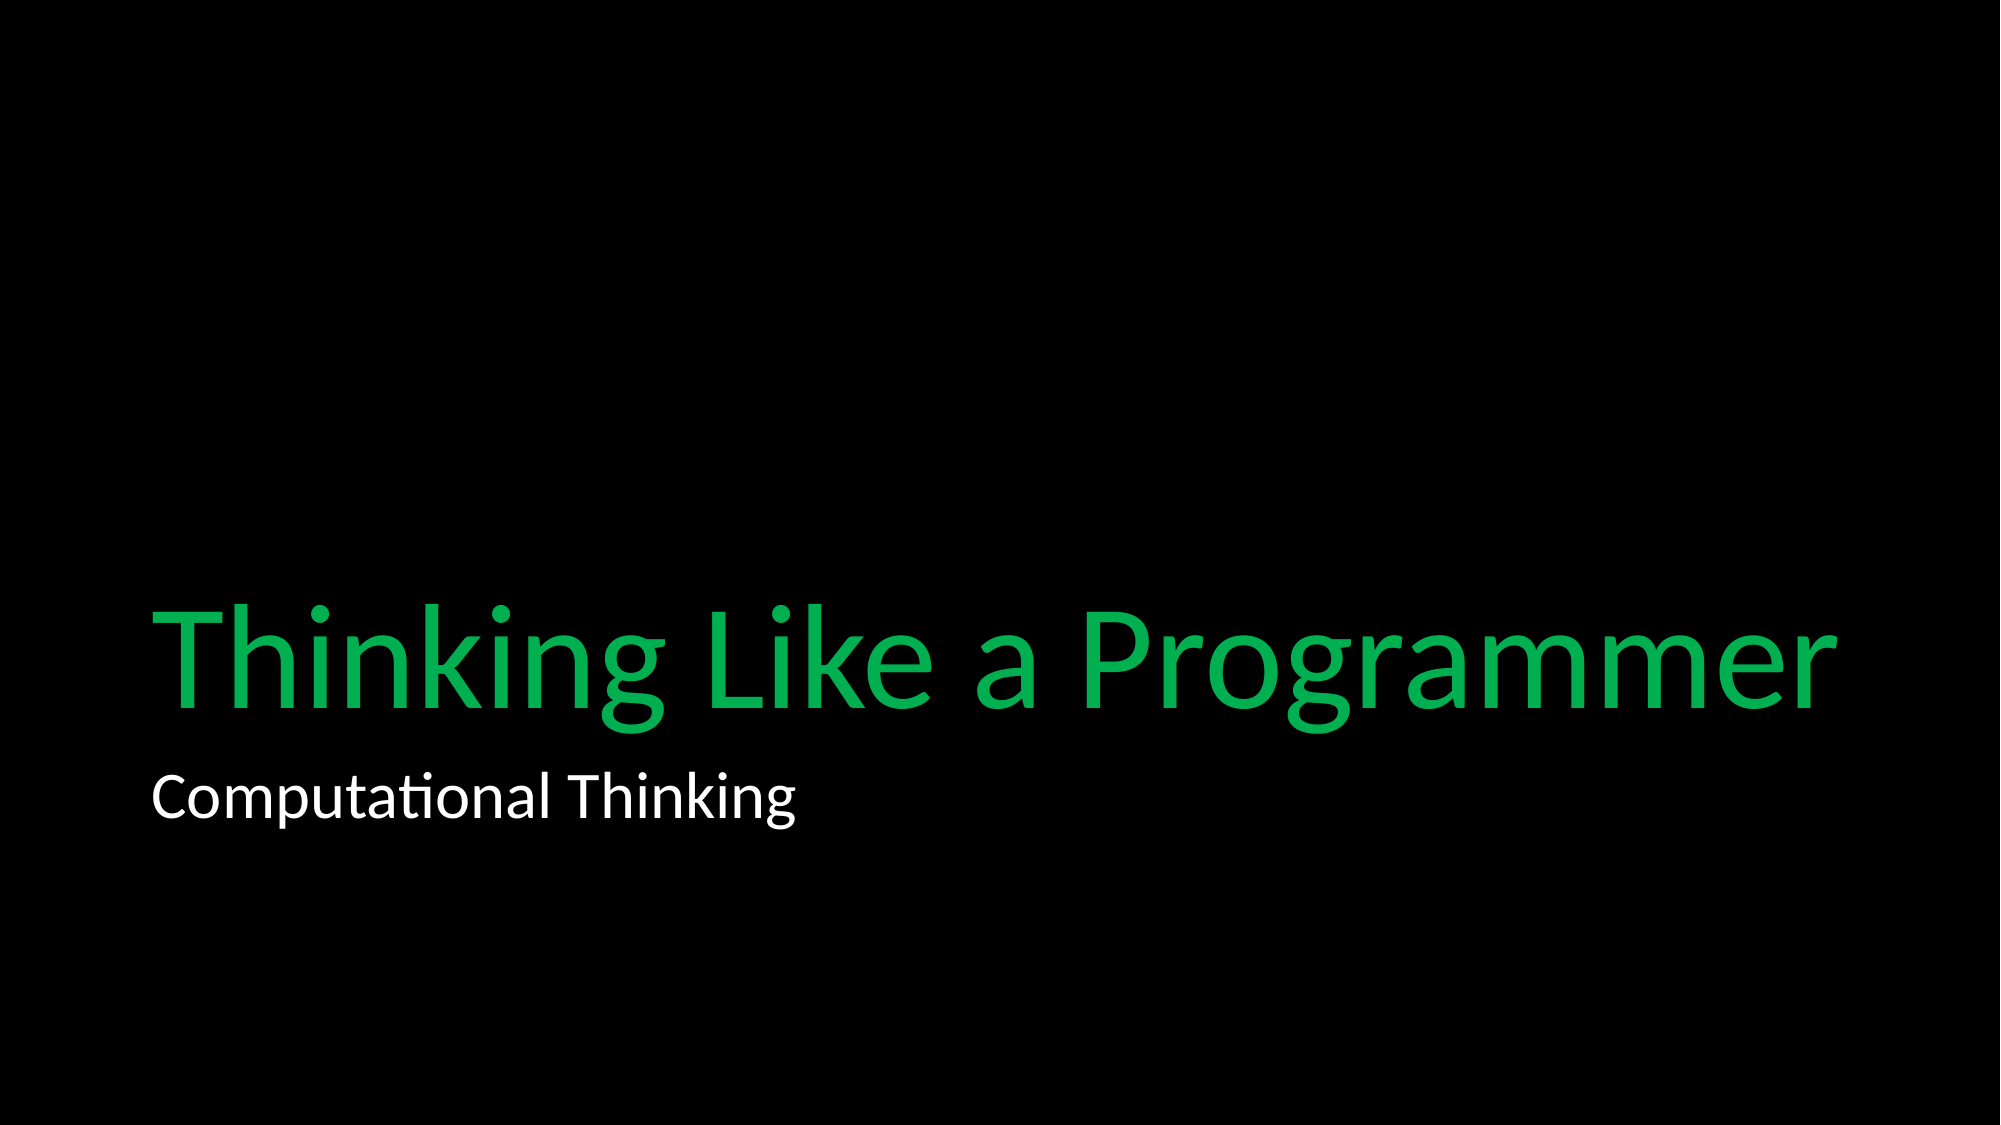

# Thinking Like a Programmer
Computational Thinking